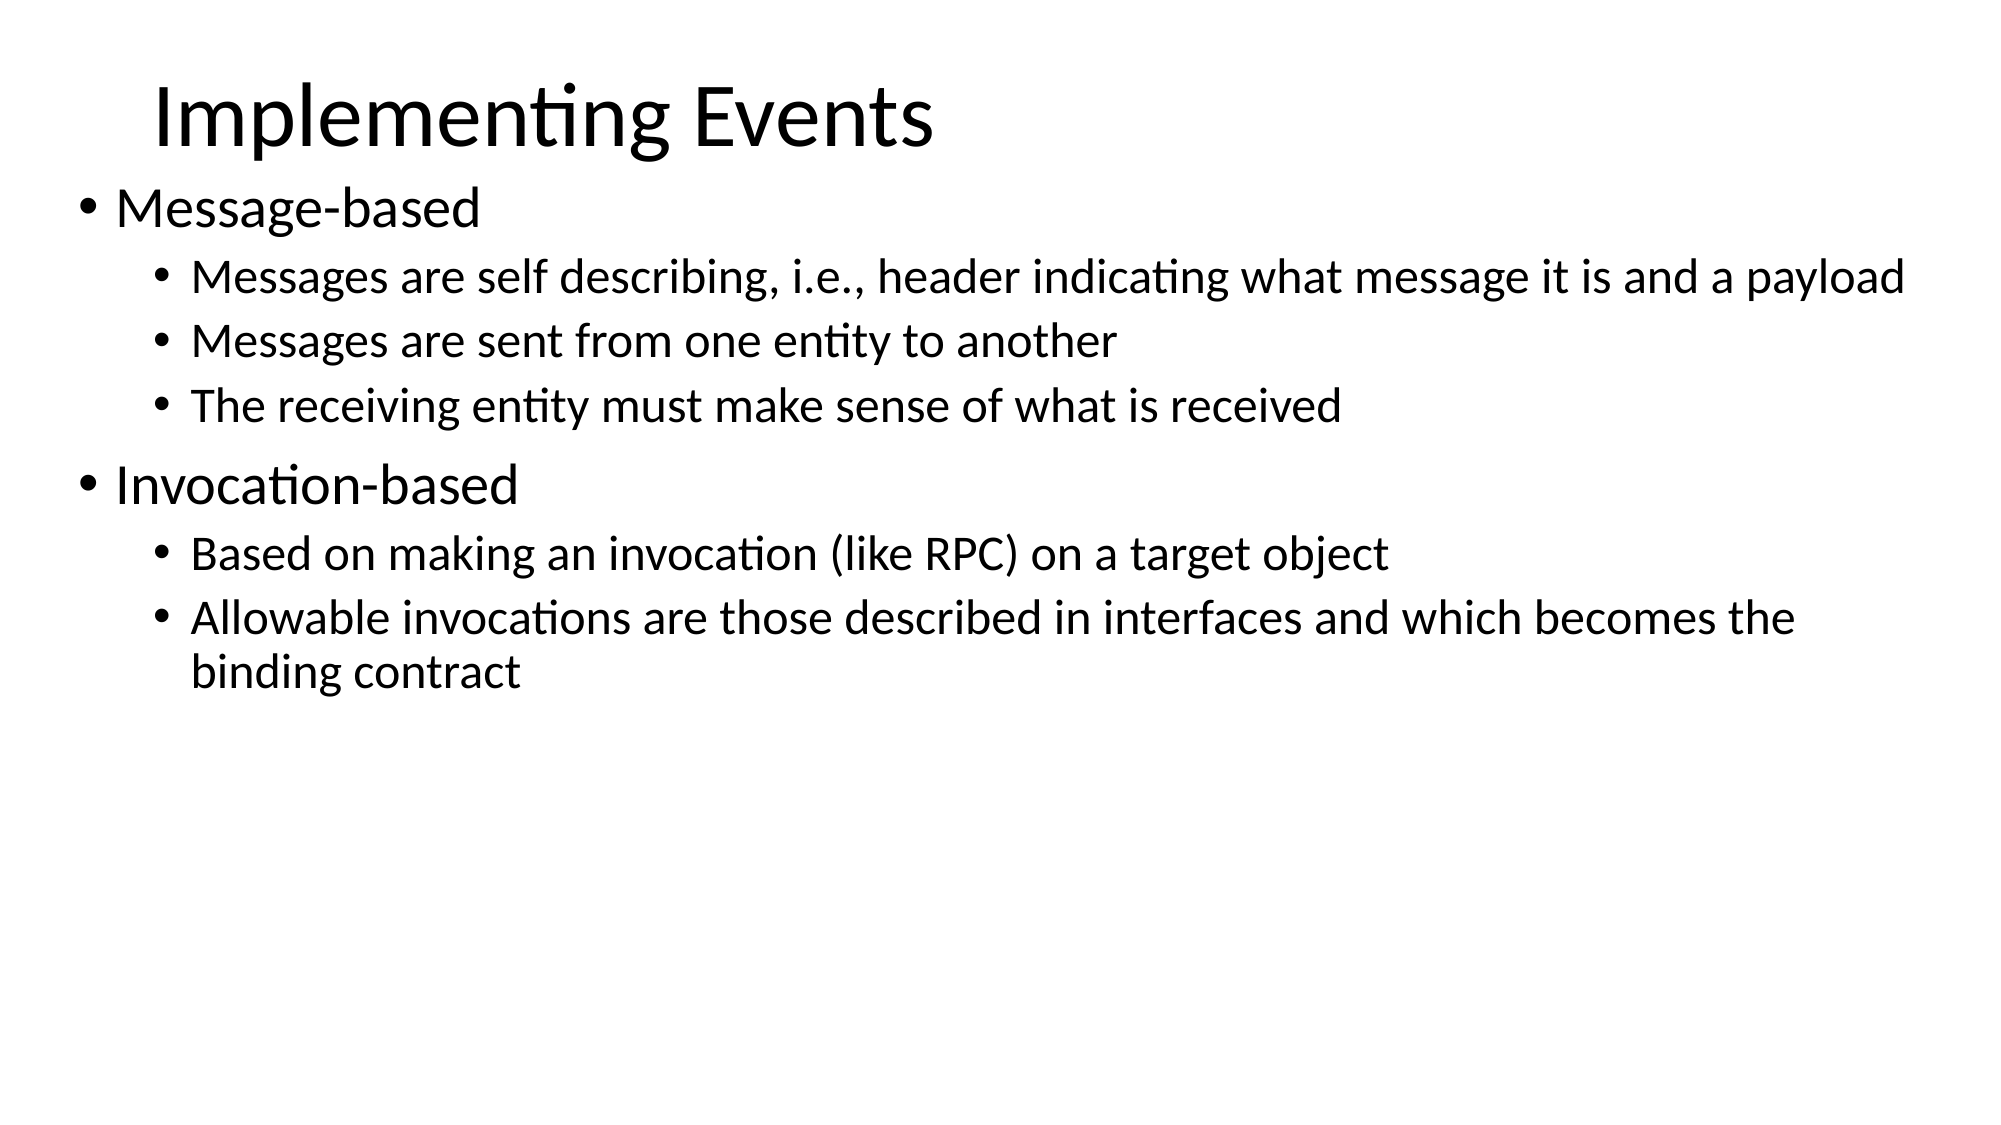

# Implementing Events
Message-based
Messages are self describing, i.e., header indicating what message it is and a payload
Messages are sent from one entity to another
The receiving entity must make sense of what is received
Invocation-based
Based on making an invocation (like RPC) on a target object
Allowable invocations are those described in interfaces and which becomes the binding contract